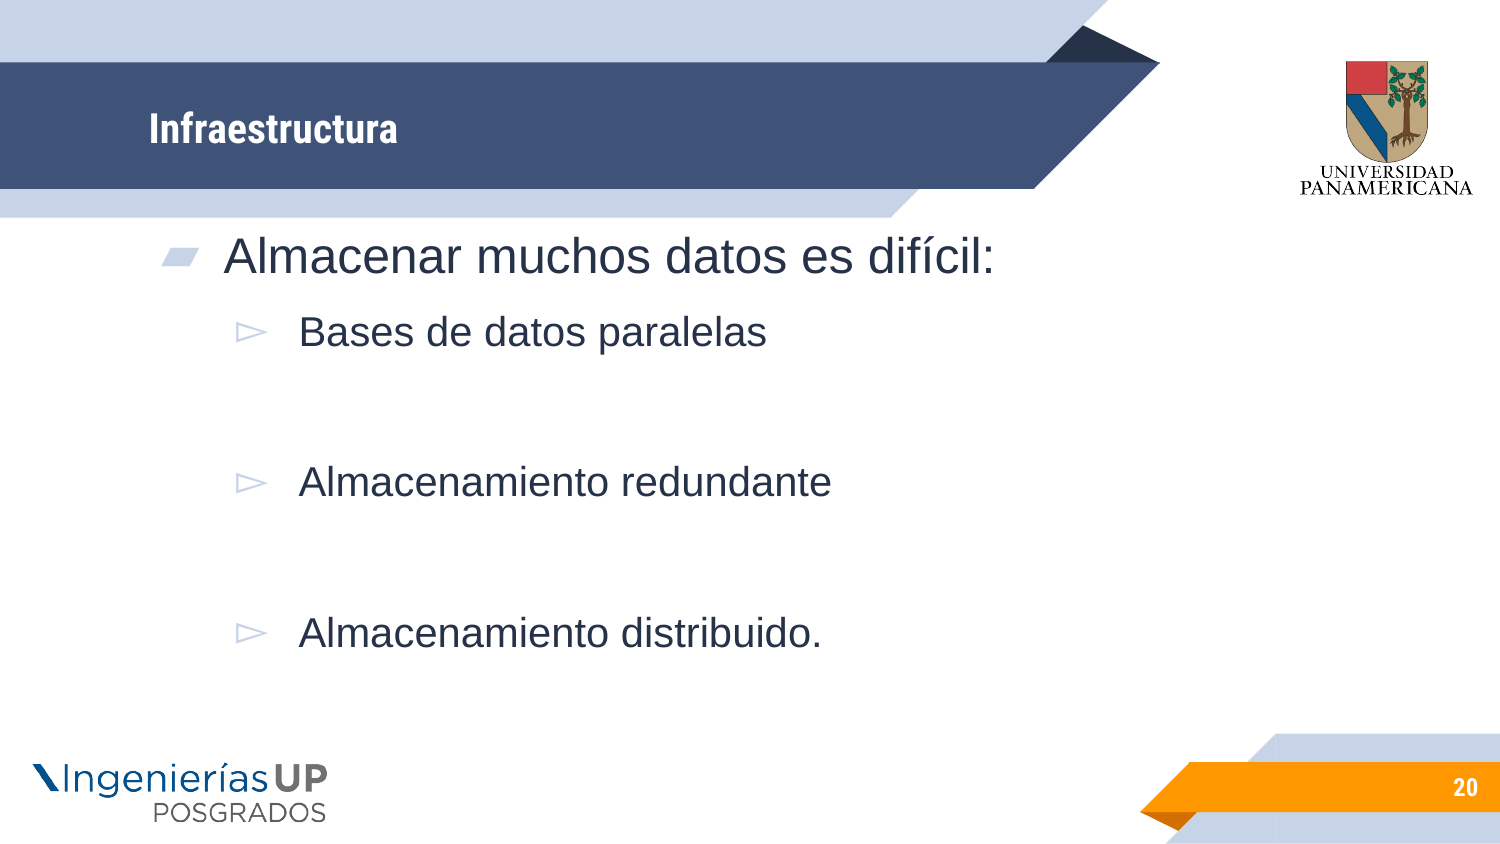

# Infraestructura
Almacenar muchos datos es difícil:
Bases de datos paralelas

Almacenamiento redundante

Almacenamiento distribuido.

20